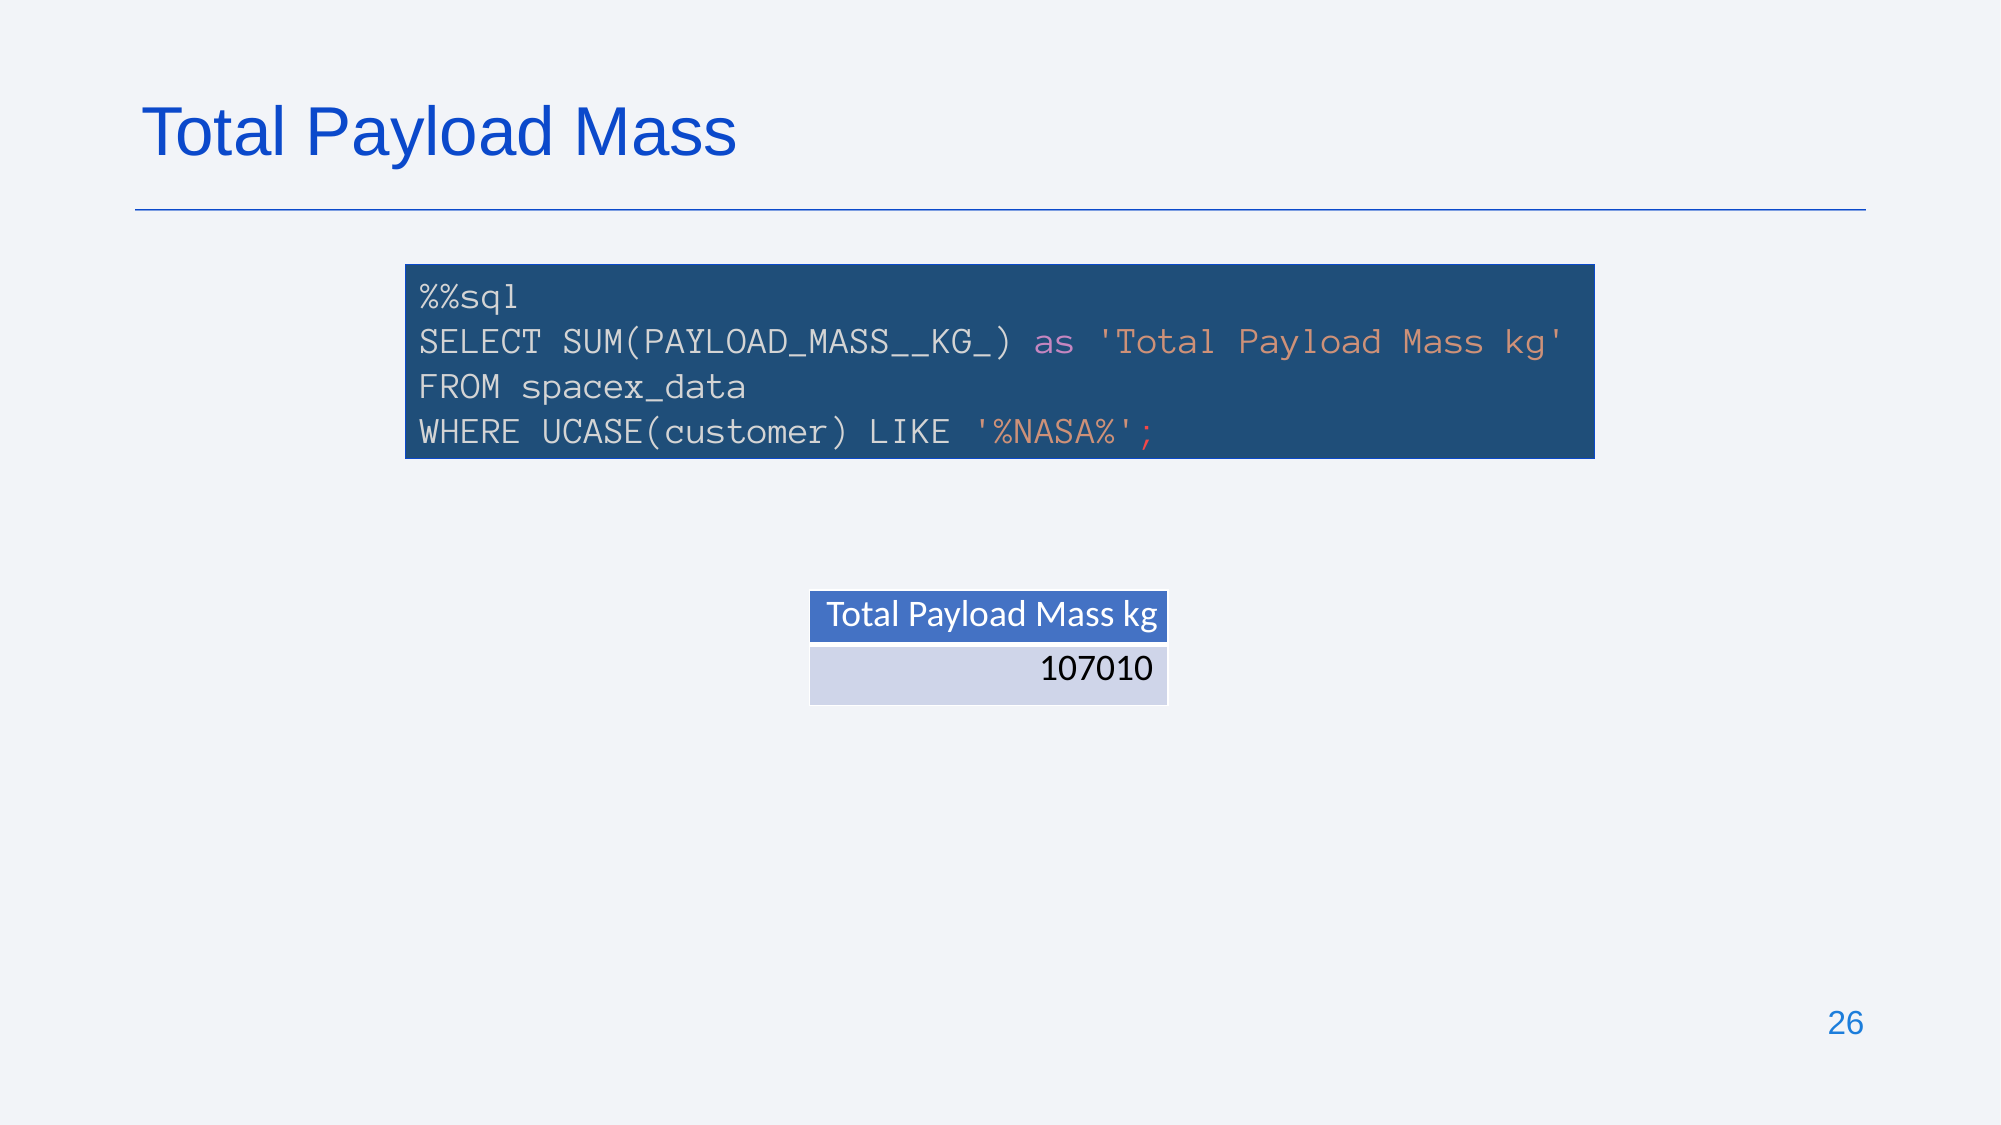

Total Payload Mass
%%sql
SELECT SUM(PAYLOAD_MASS__KG_) as 'Total Payload Mass kg'
FROM spacex_data
WHERE UCASE(customer) LIKE '%NASA%';
| Total Payload Mass kg |
| --- |
| 107010 |
26